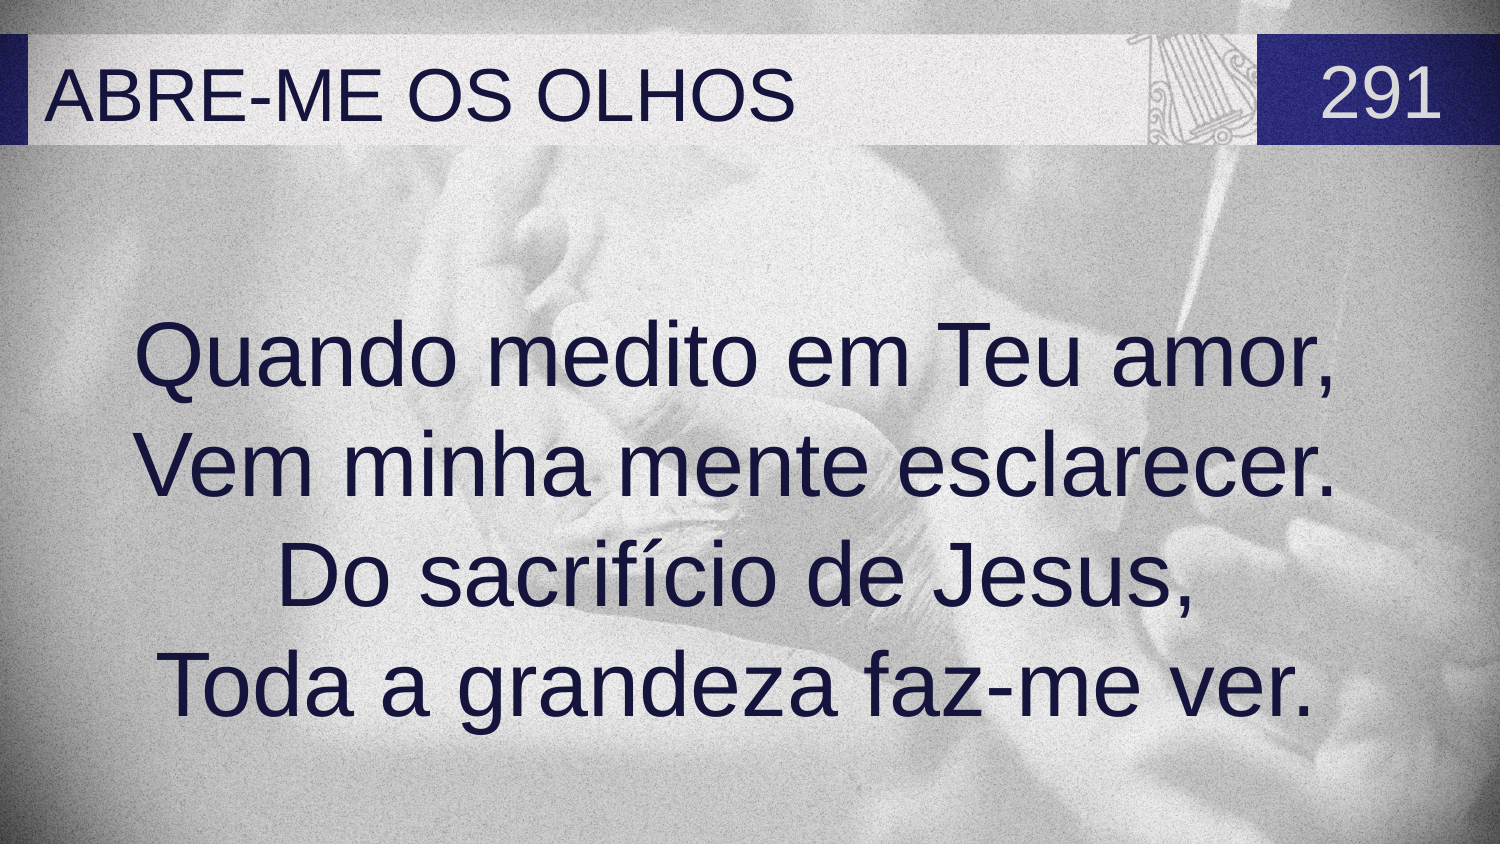

# ABRE-ME OS OLHOS
291
Quando medito em Teu amor,
Vem minha mente esclarecer.
Do sacrifício de Jesus,
Toda a grandeza faz-me ver.